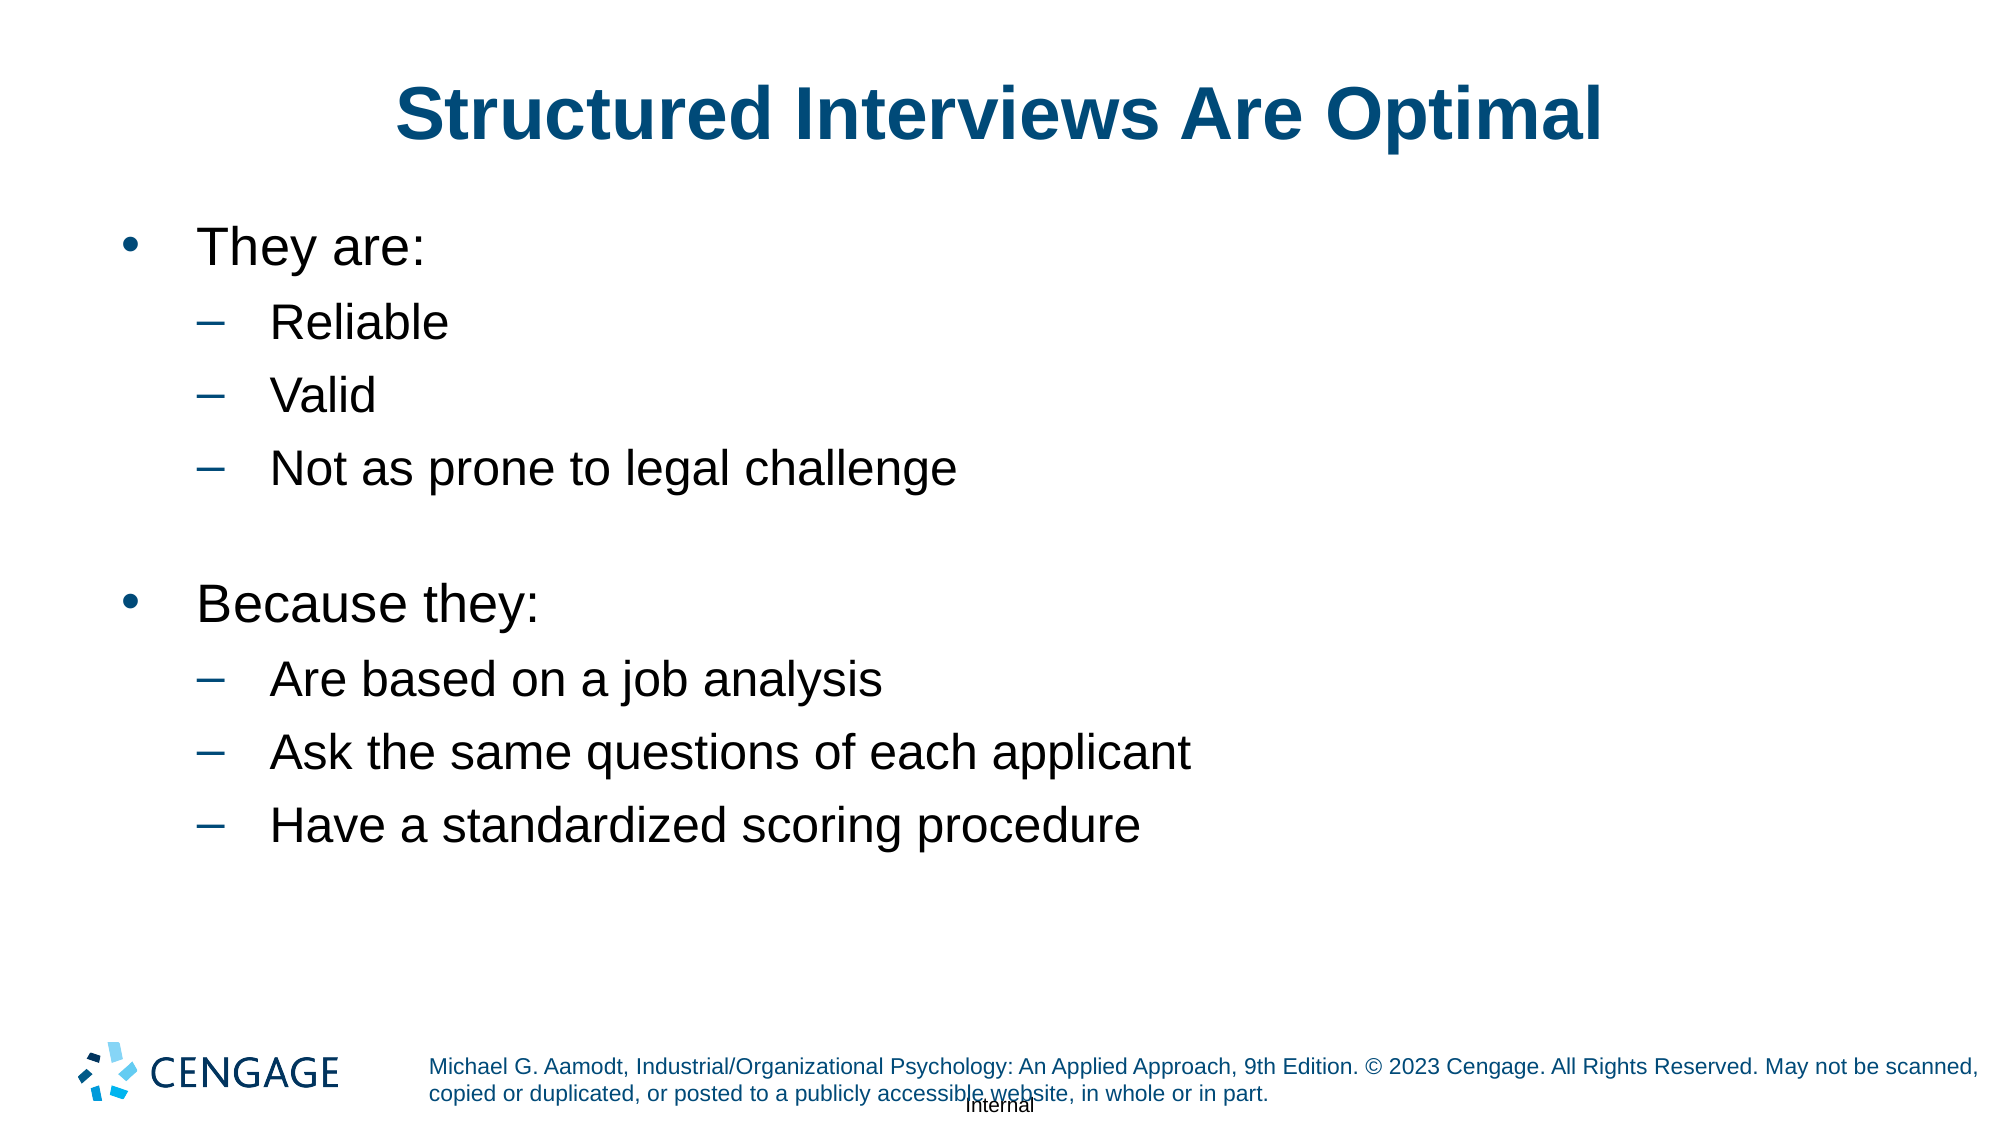

# Structured Interviews Are Optimal
They are:
Reliable
Valid
Not as prone to legal challenge
Because they:
Are based on a job analysis
Ask the same questions of each applicant
Have a standardized scoring procedure